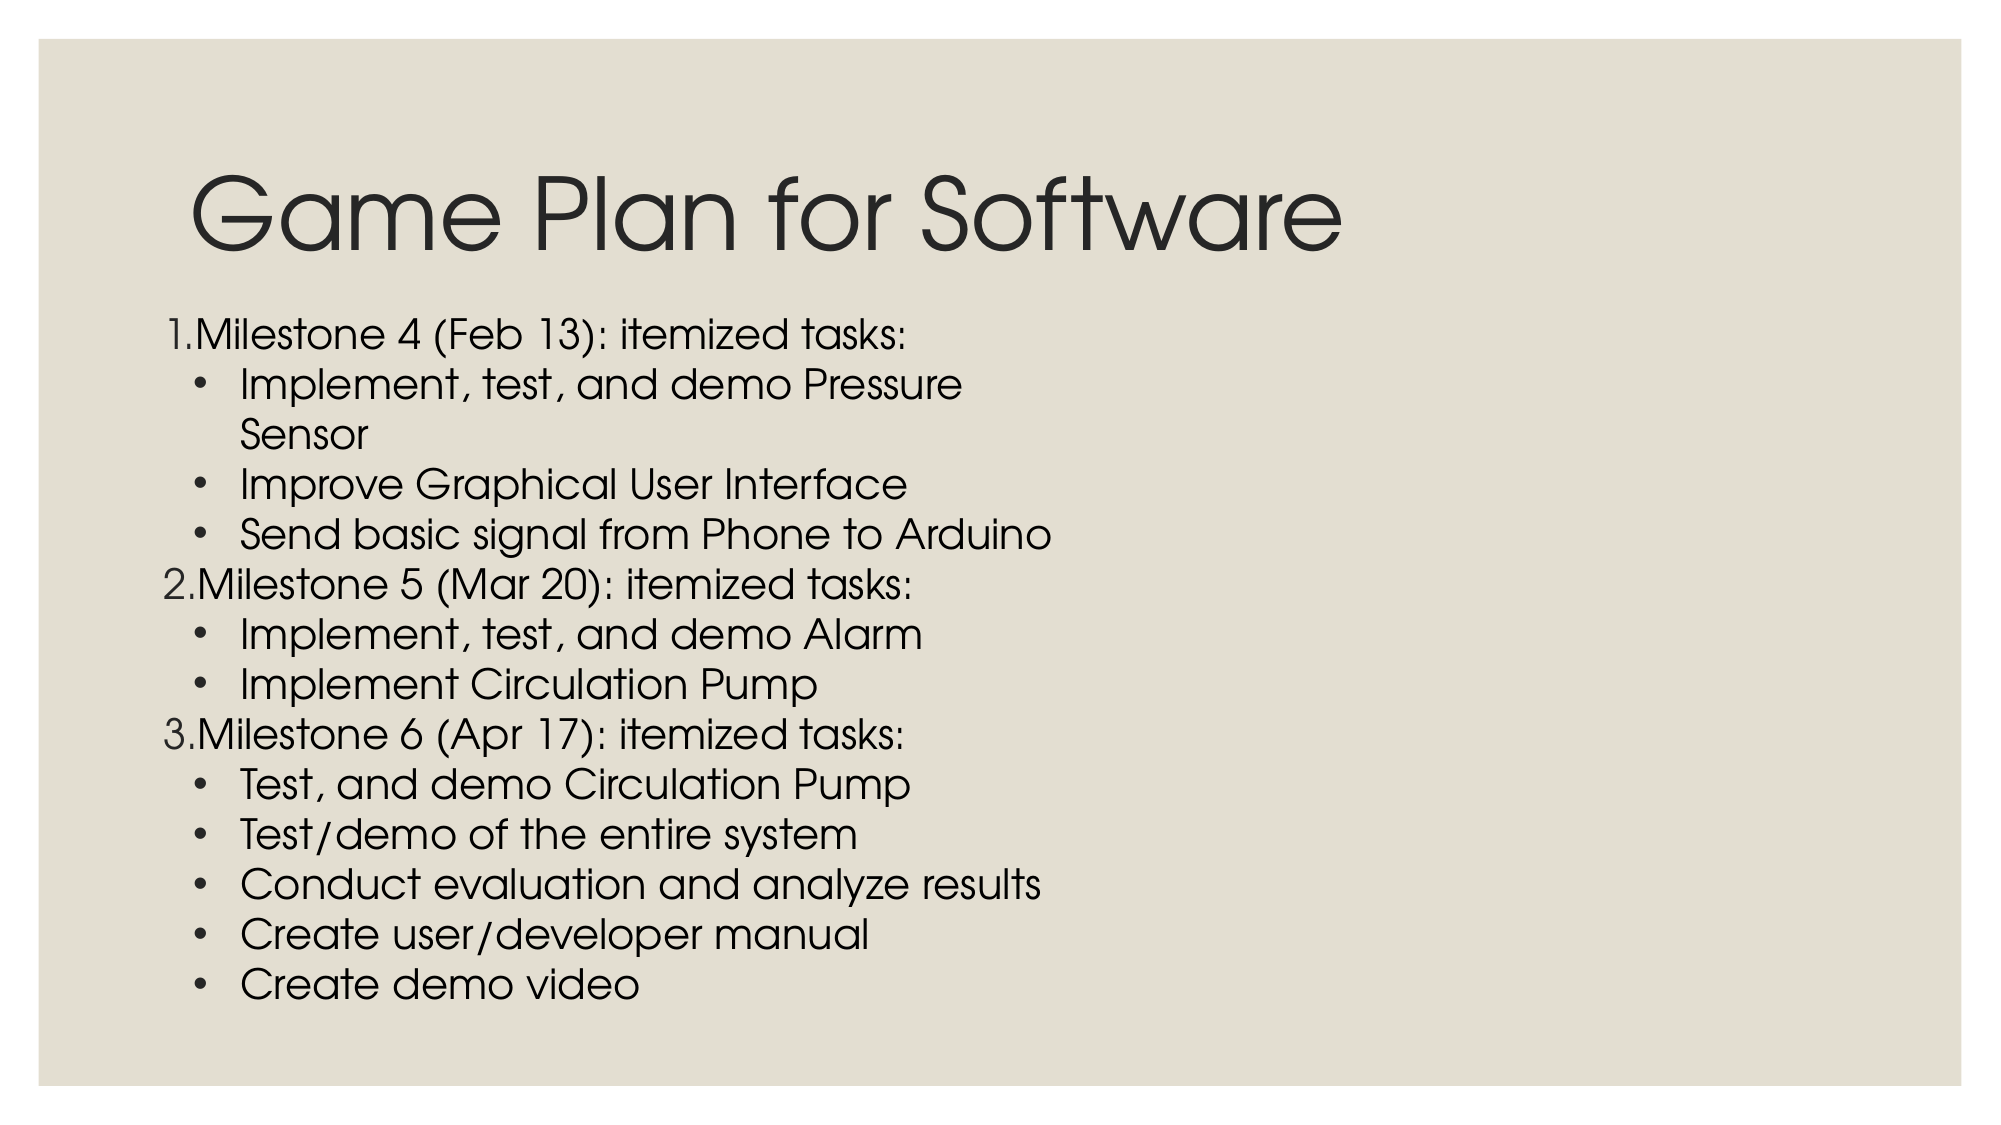

# Game Plan for Software
Milestone 4 (Feb 13): itemized tasks:
Implement, test, and demo Pressure Sensor
Improve Graphical User Interface
Send basic signal from Phone to Arduino
Milestone 5 (Mar 20): itemized tasks:
Implement, test, and demo Alarm
Implement Circulation Pump
Milestone 6 (Apr 17): itemized tasks:
Test, and demo Circulation Pump
Test/demo of the entire system
Conduct evaluation and analyze results
Create user/developer manual
Create demo video